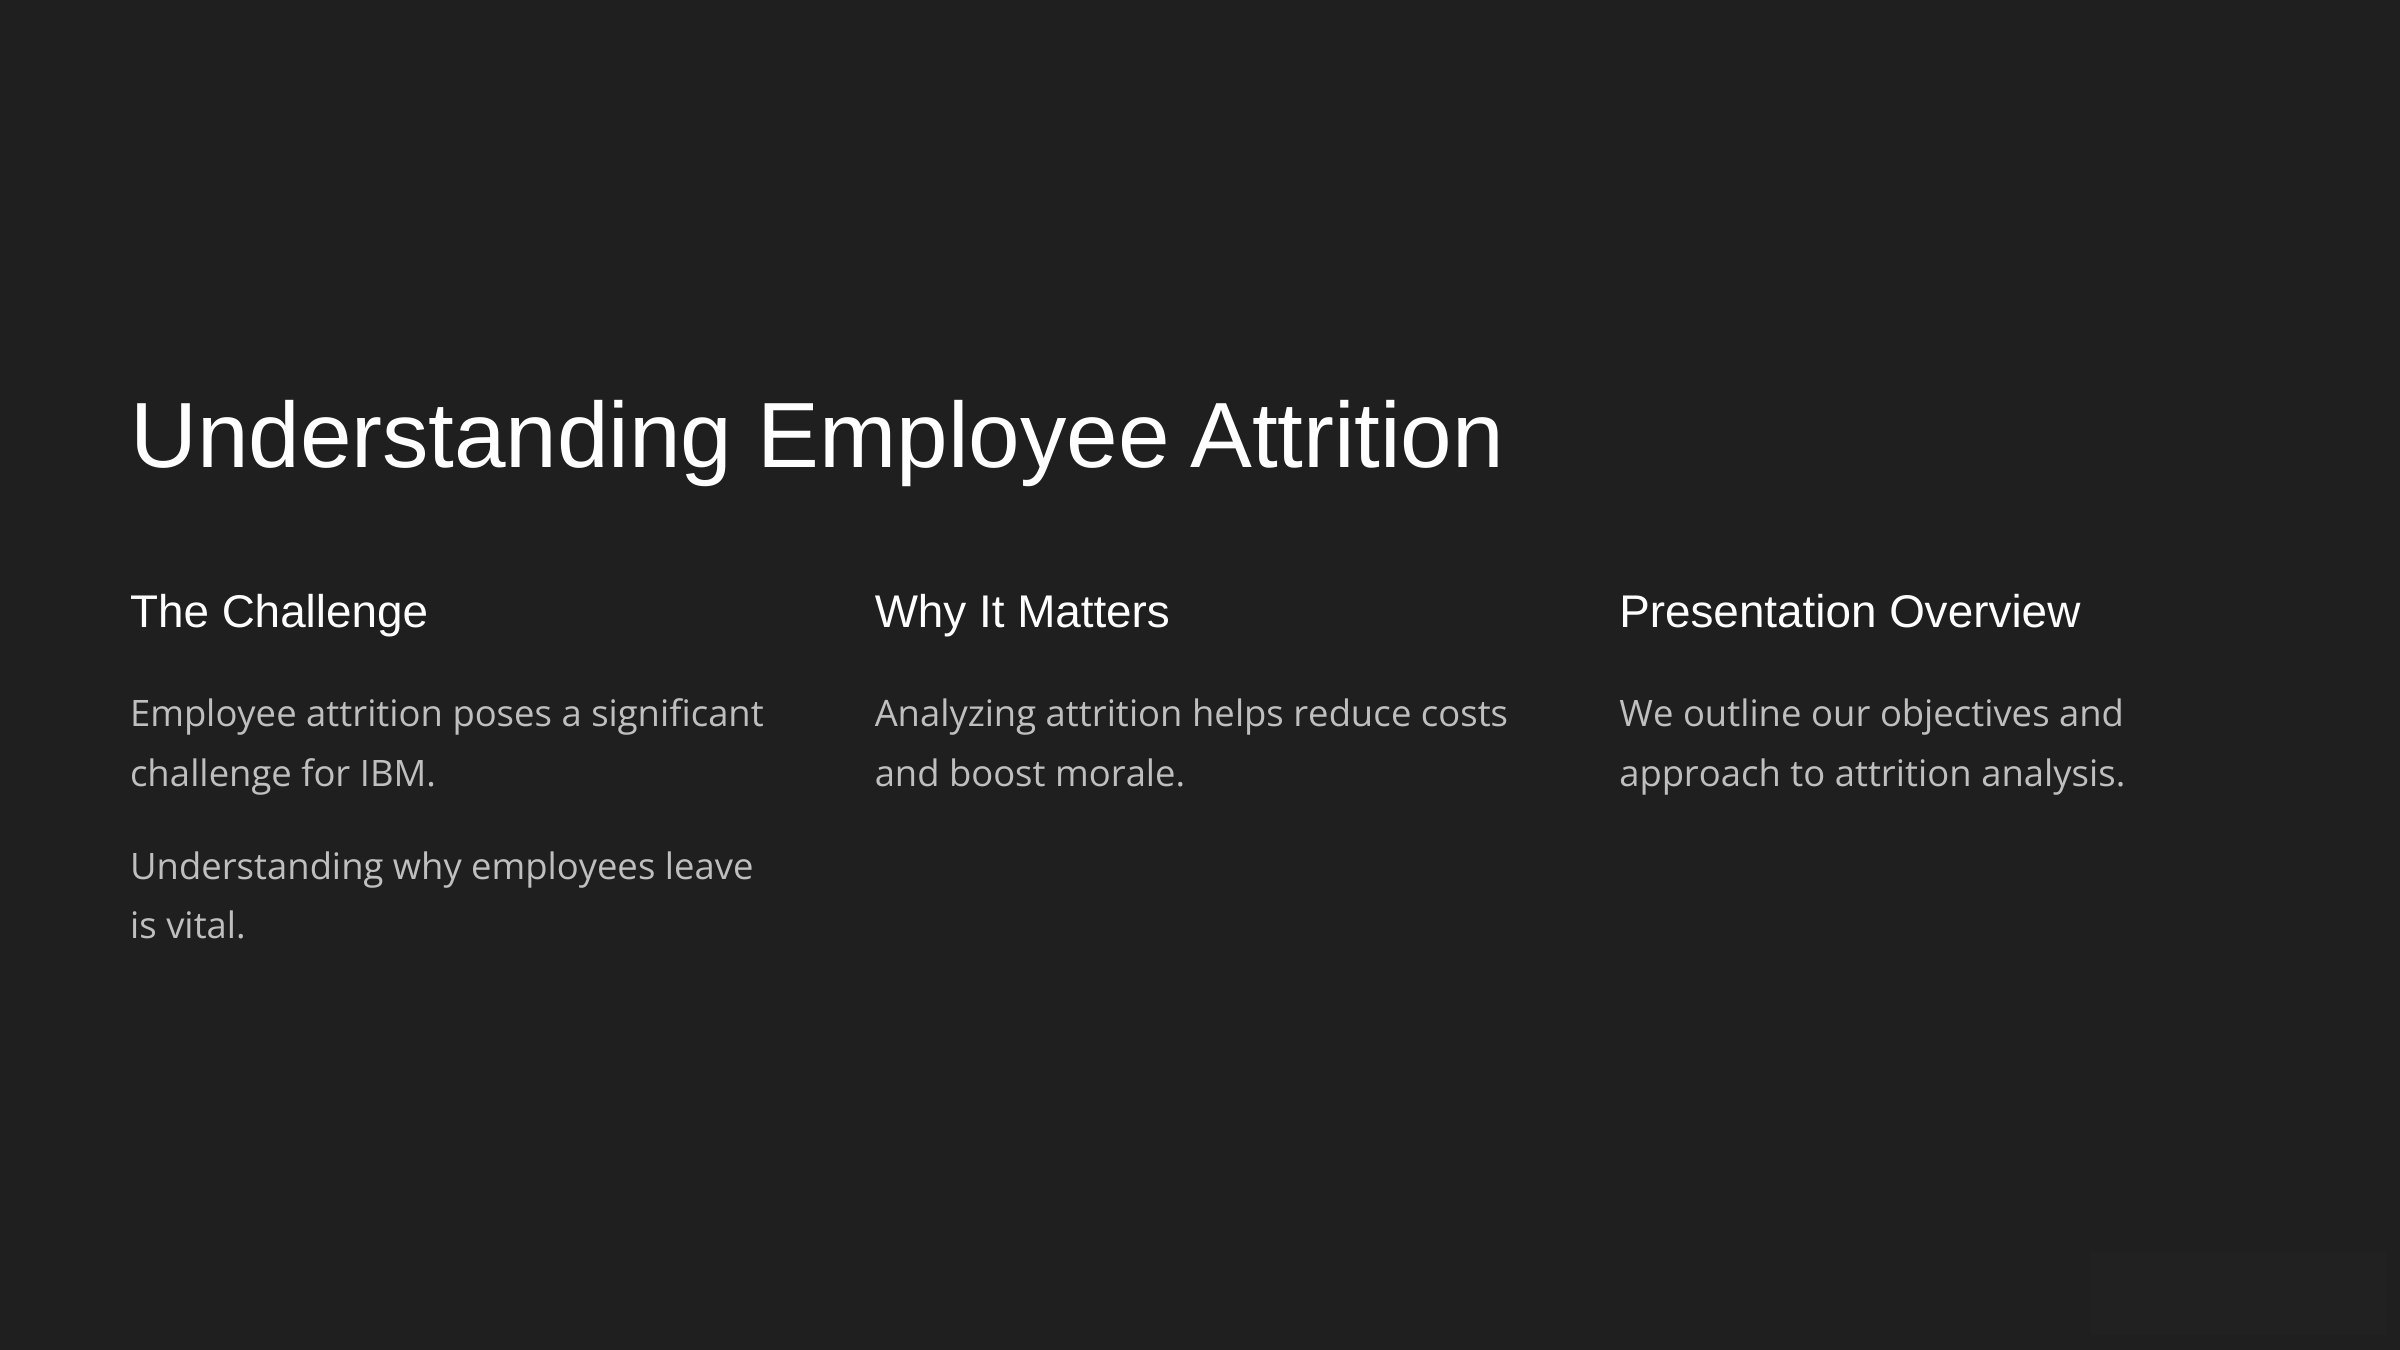

Understanding Employee Attrition
The Challenge
Why It Matters
Presentation Overview
Employee attrition poses a significant challenge for IBM.
Analyzing attrition helps reduce costs and boost morale.
We outline our objectives and approach to attrition analysis.
Understanding why employees leave is vital.